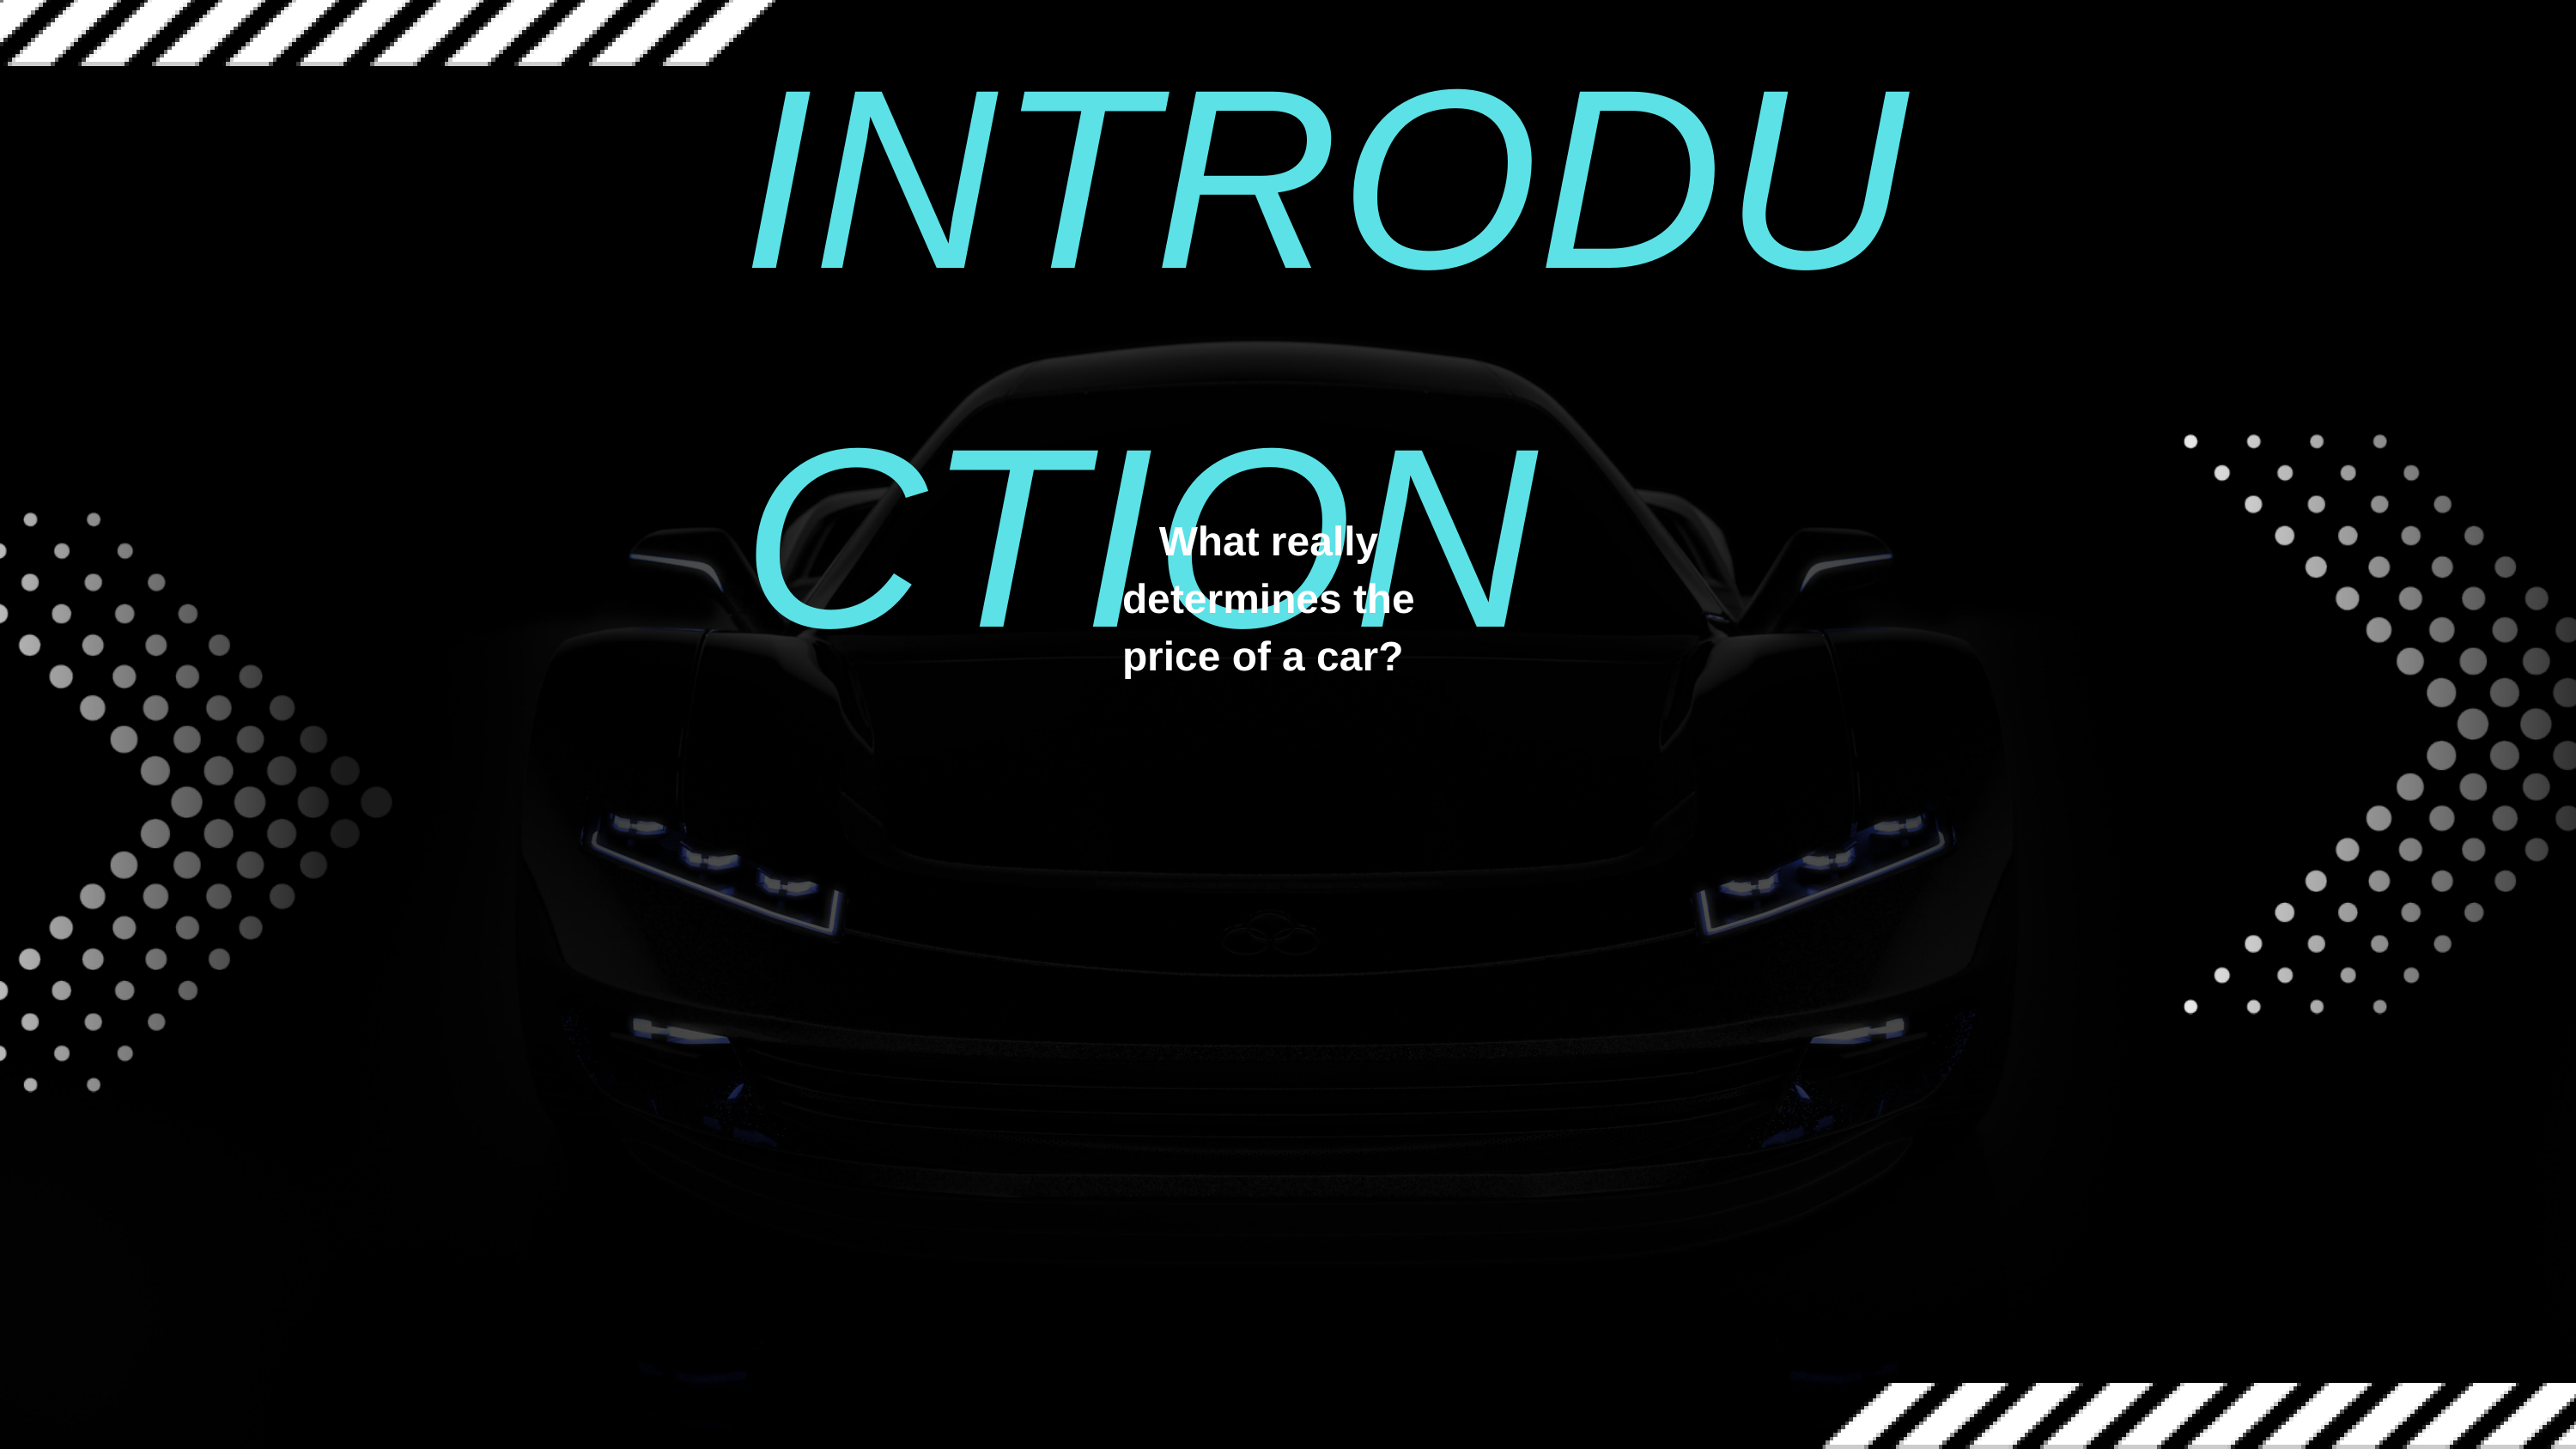

INTRODUCTION

What really determines the price of a car?